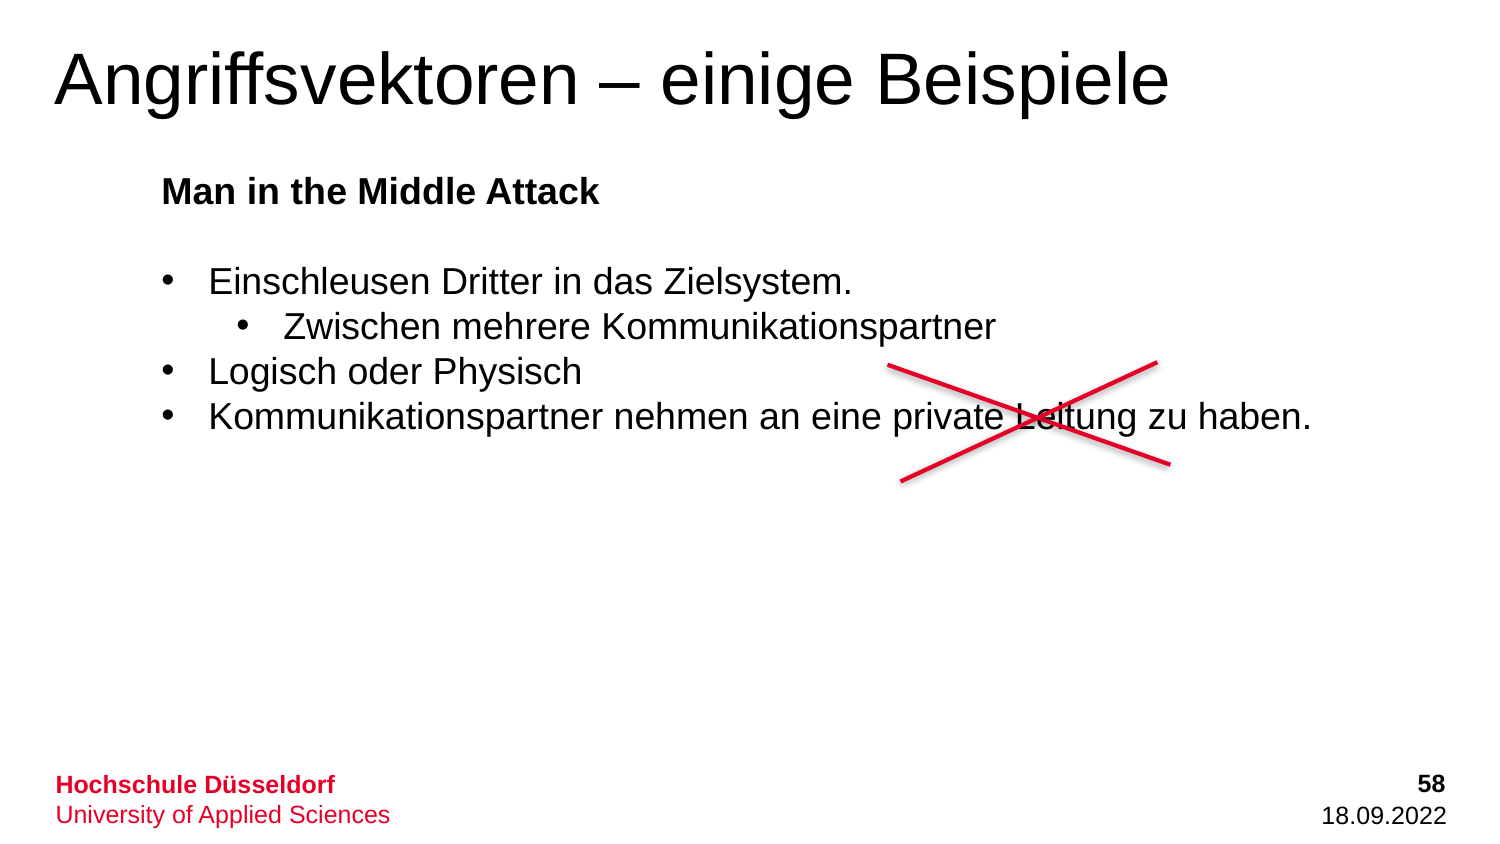

# Angriffsvektoren – einige Beispiele
Man in the Middle Attack

Einschleusen Dritter in das Zielsystem.
Zwischen mehrere Kommunikationspartner
Logisch oder Physisch
Kommunikationspartner nehmen an eine private Leitung zu haben.

58

18.09.2022